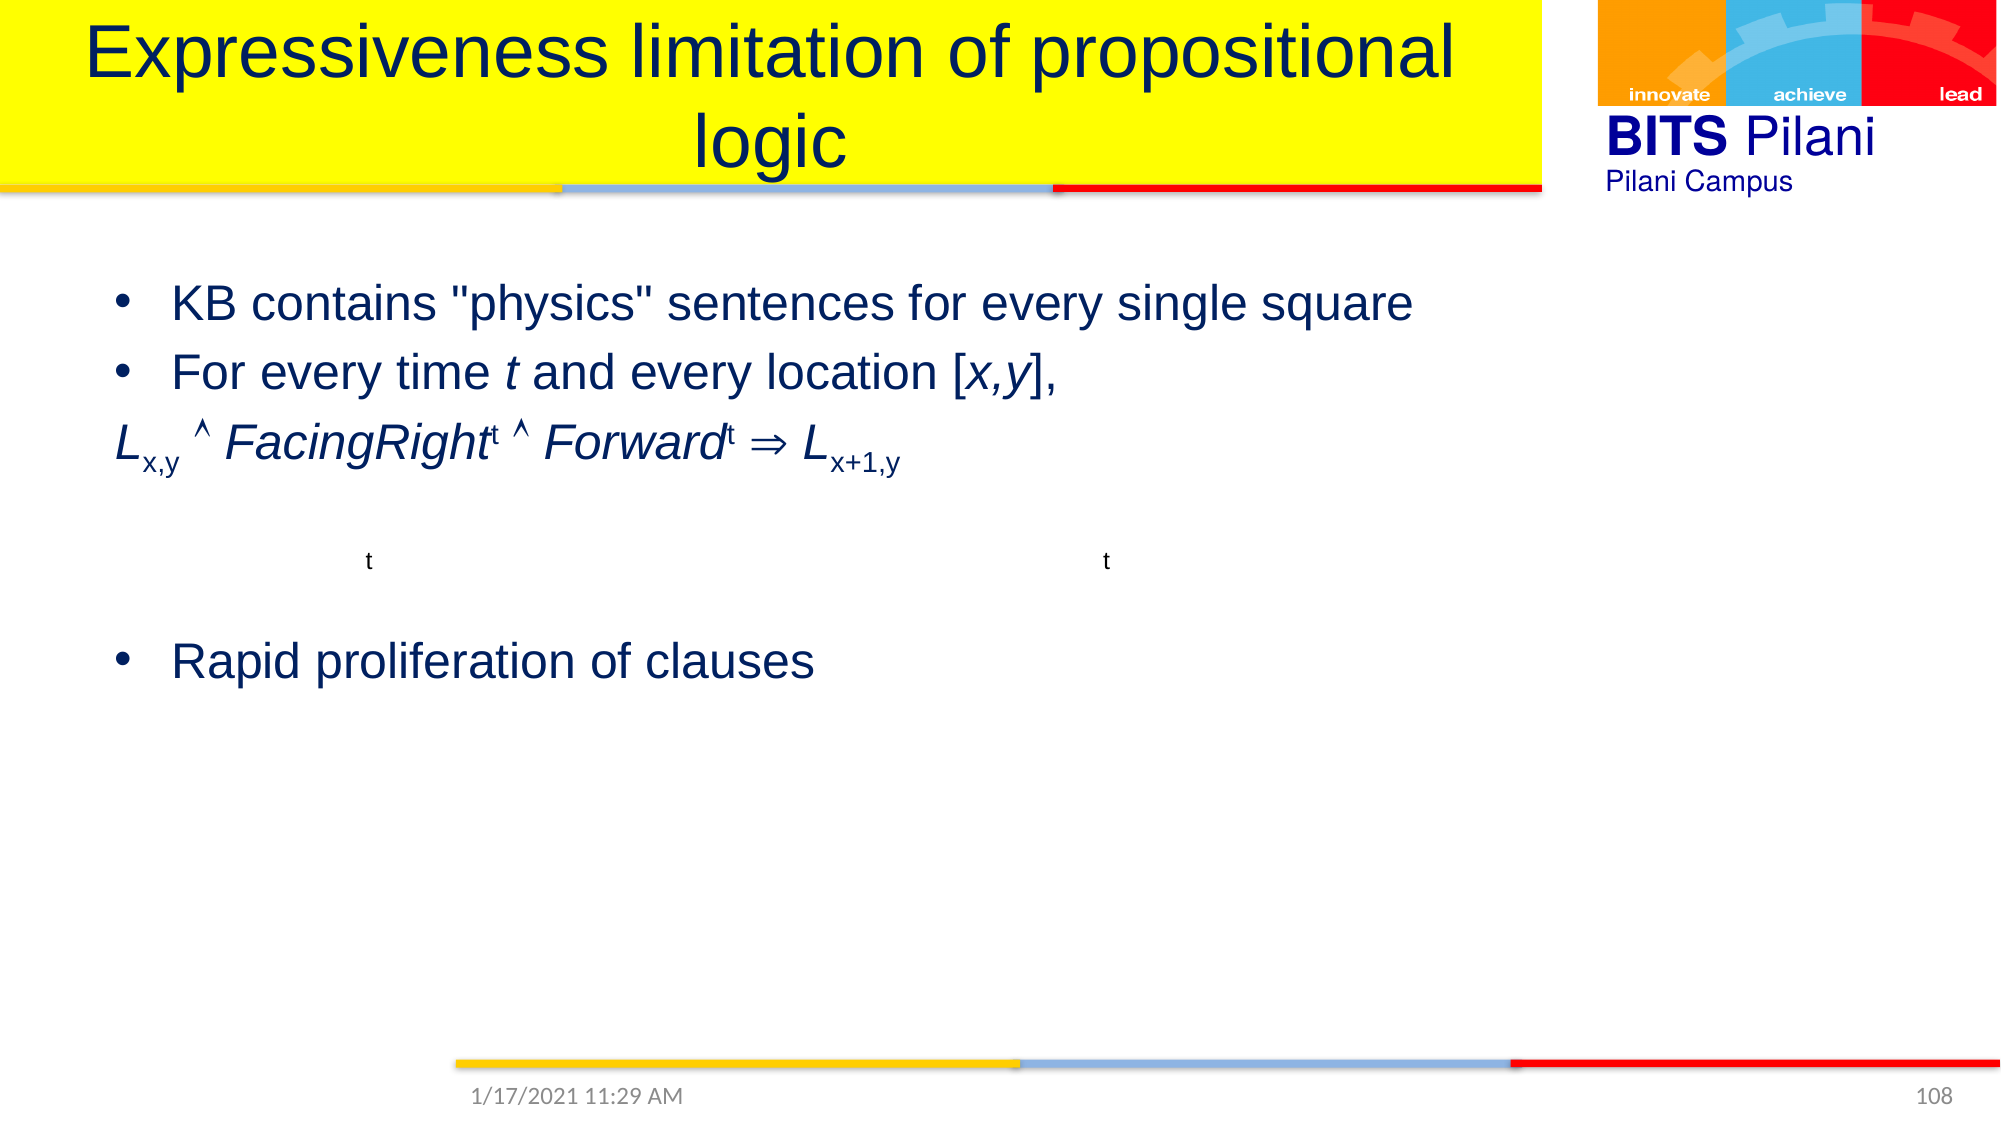

# Expressiveness limitation of propositional logic
KB contains "physics" sentences for every single square
For every time t and every location [x,y],
Lx,y ∧ FacingRightt ∧ Forwardt ⇒ Lx+1,y

Rapid proliferation of clauses
t
t
1/17/2021 11:29 AM
108